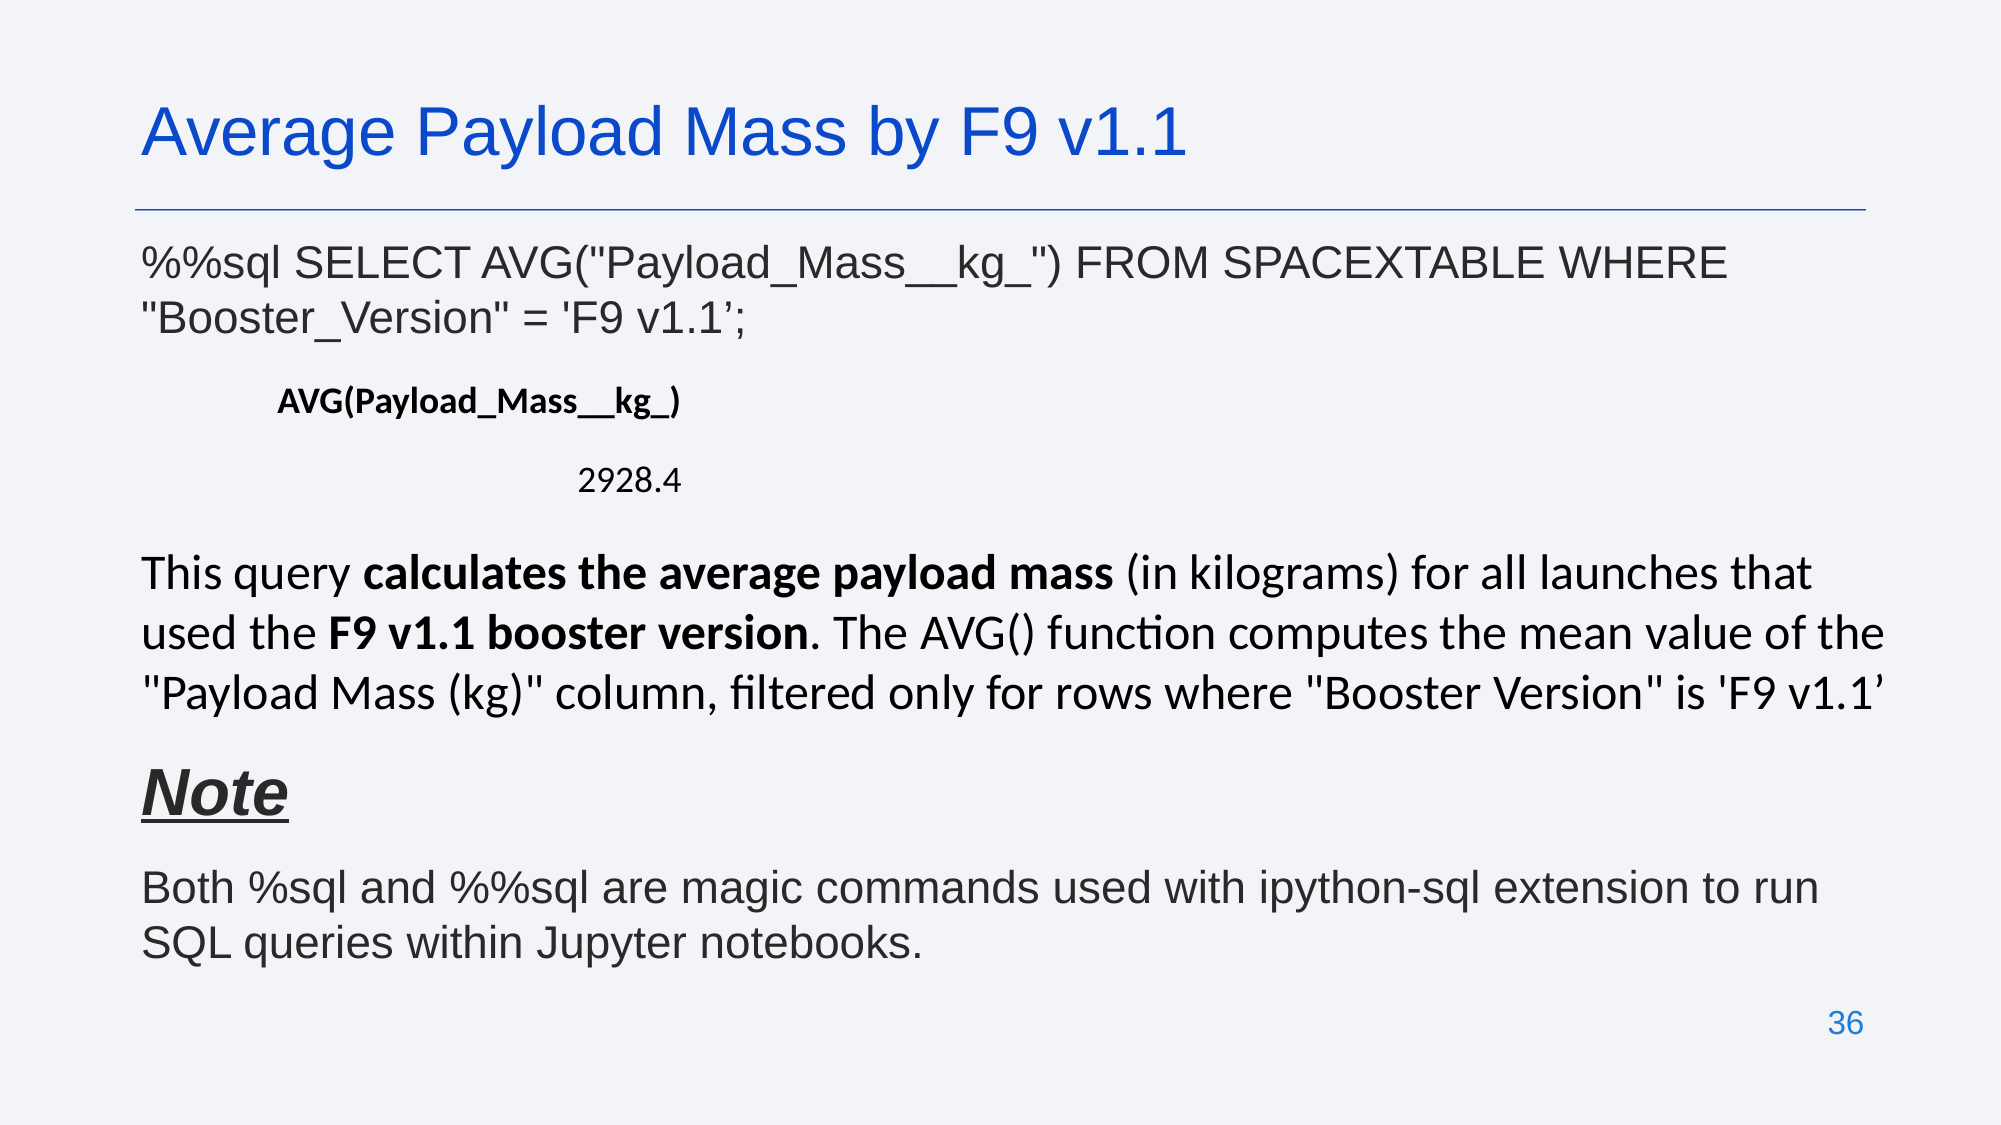

Average Payload Mass by F9 v1.1
%%sql SELECT AVG("Payload_Mass__kg_") FROM SPACEXTABLE WHERE "Booster_Version" = 'F9 v1.1’;

This query calculates the average payload mass (in kilograms) for all launches that used the F9 v1.1 booster version. The AVG() function computes the mean value of the "Payload Mass (kg)" column, filtered only for rows where "Booster Version" is 'F9 v1.1’
Note
Both %sql and %%sql are magic commands used with ipython-sql extension to run SQL queries within Jupyter notebooks.
| AVG(Payload\_Mass\_\_kg\_) |
| --- |
| 2928.4 |
36